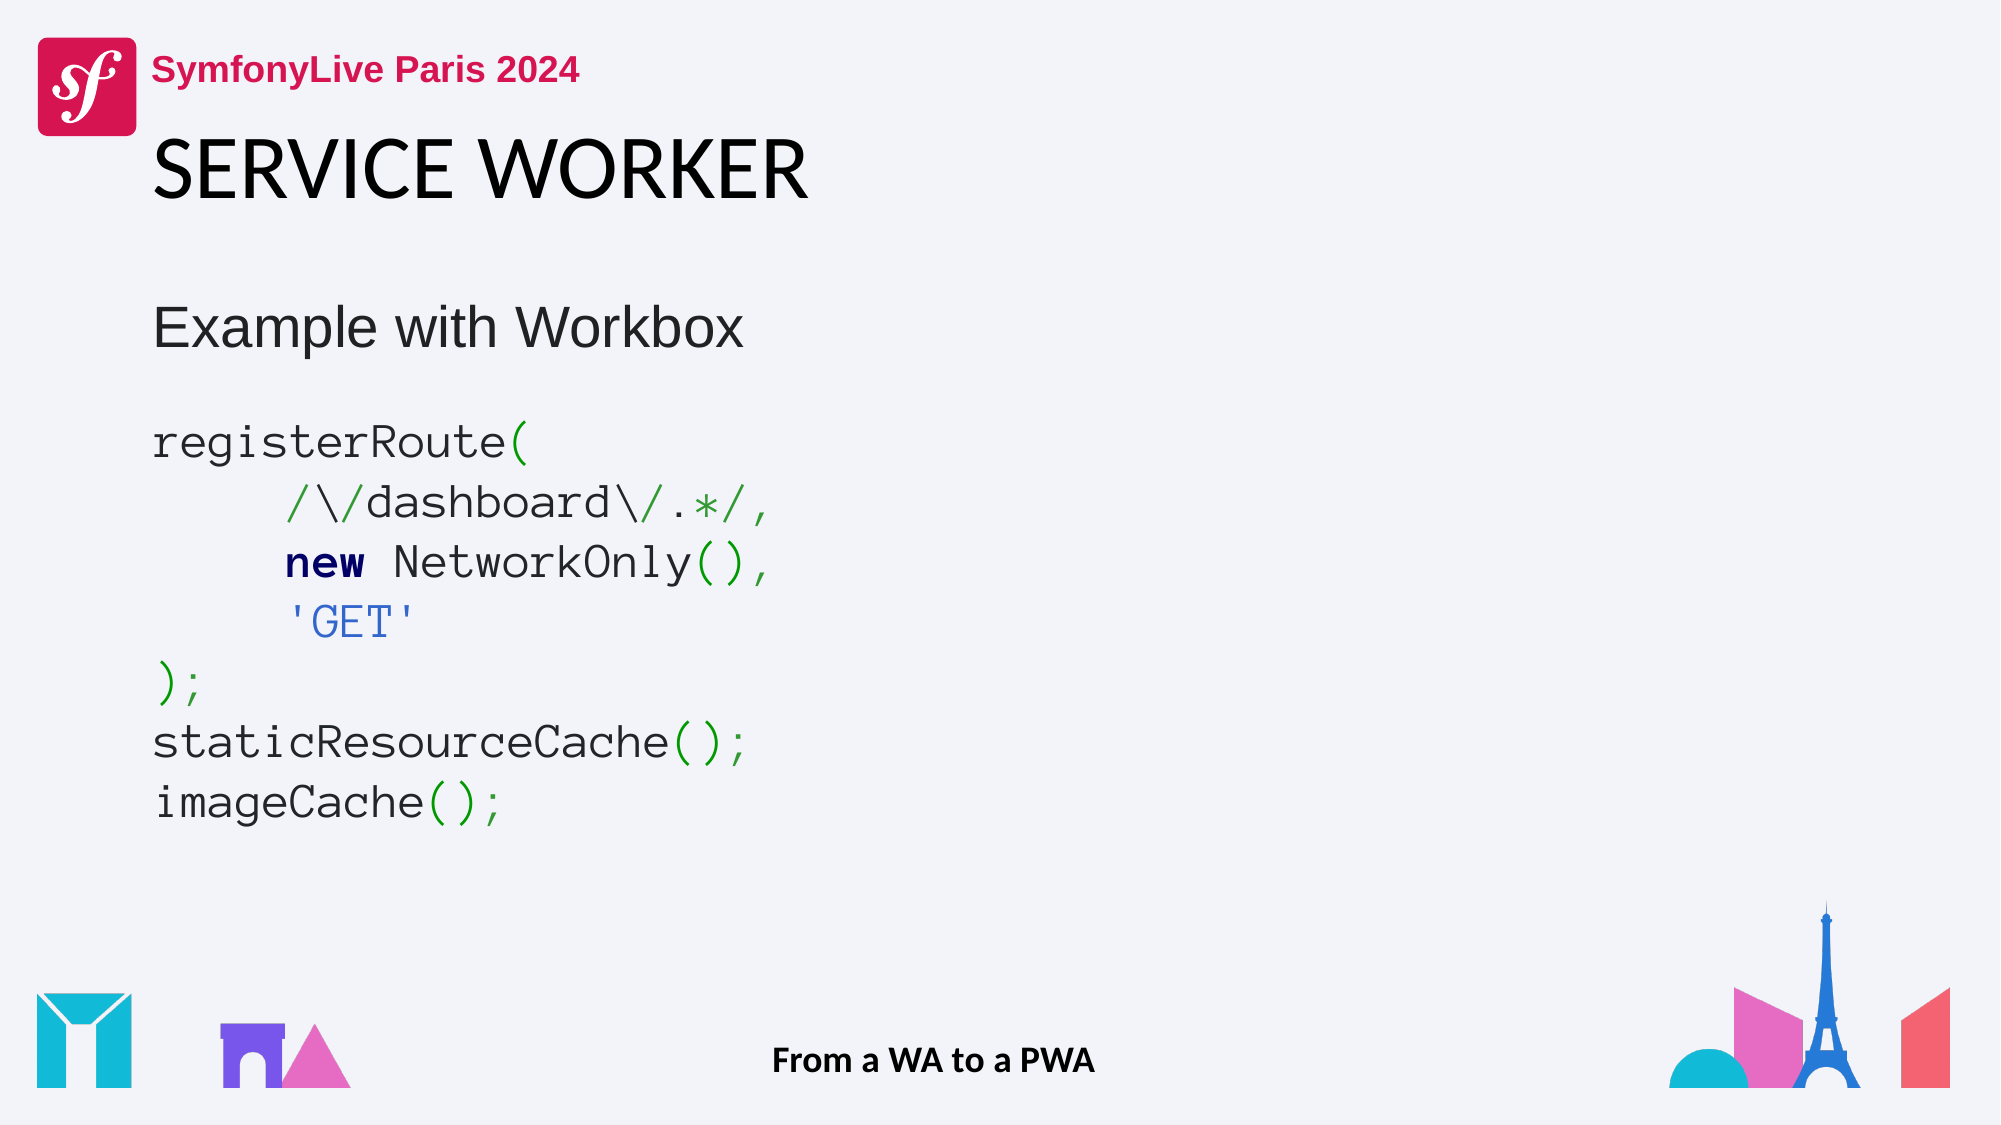

# SERVICE WORKER
Example with Workbox
registerRoute(​​
    /\/dashboard\/.*/,​​
    new NetworkOnly(),​​
    'GET'​​
);
staticResourceCache();
imageCache();